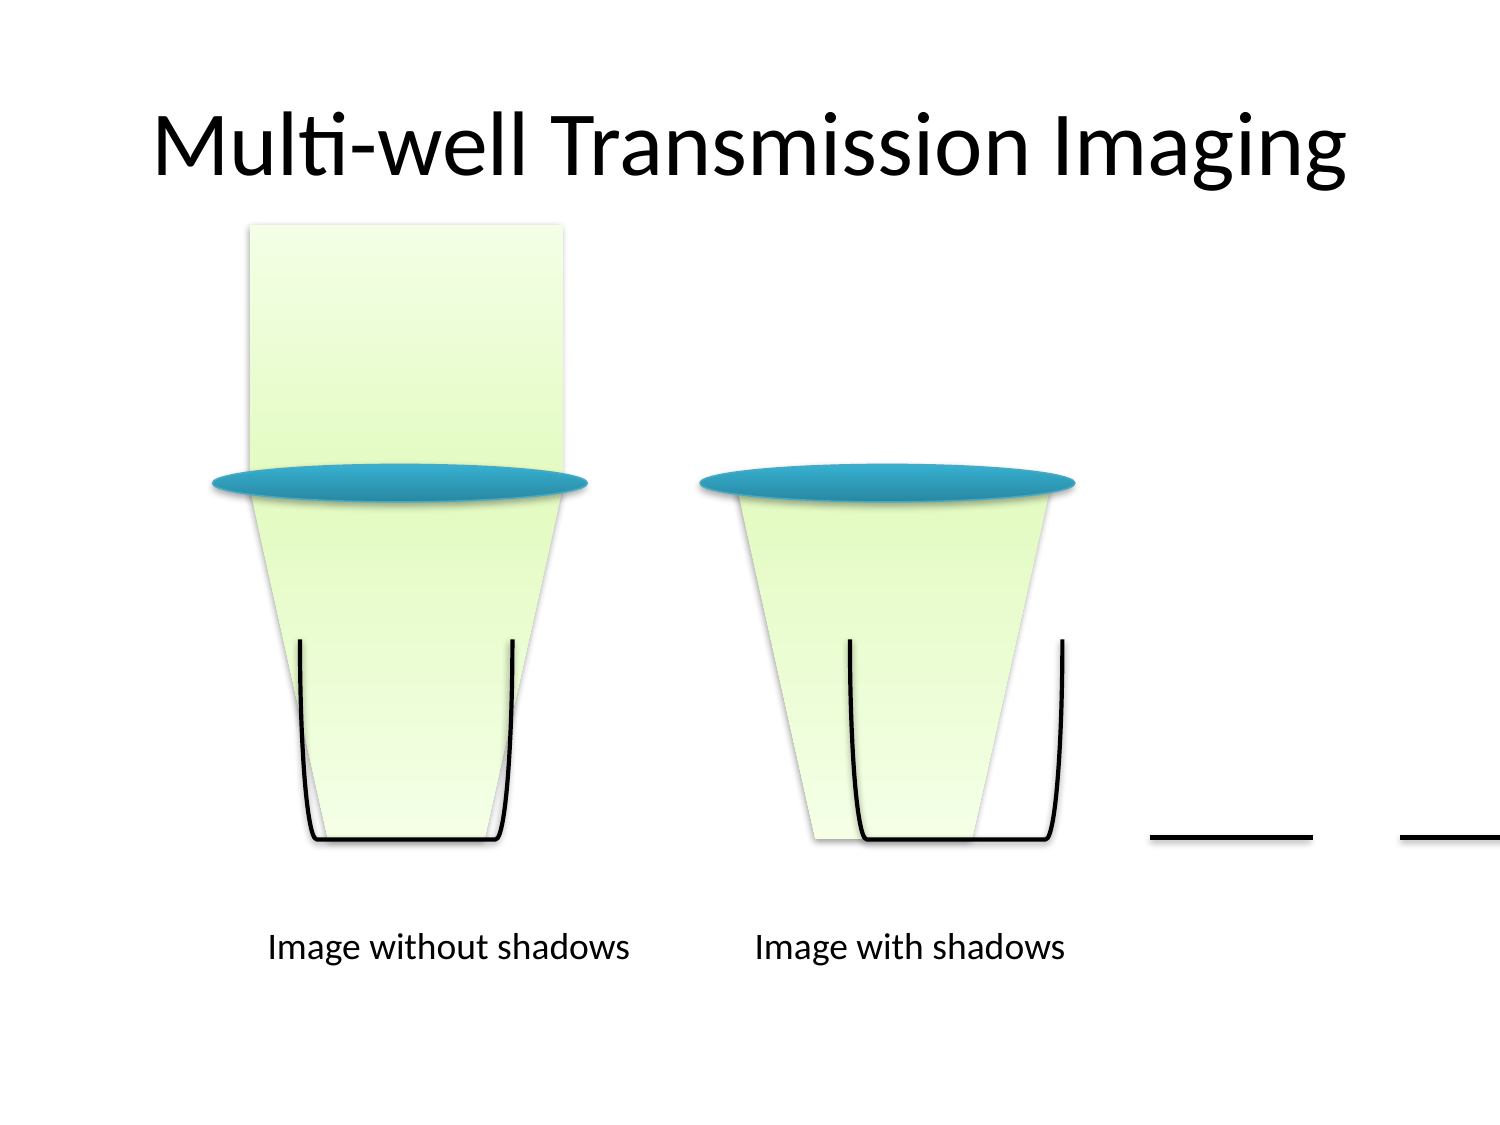

# Multi-well Transmission Imaging

Image without shadows
Image with shadows